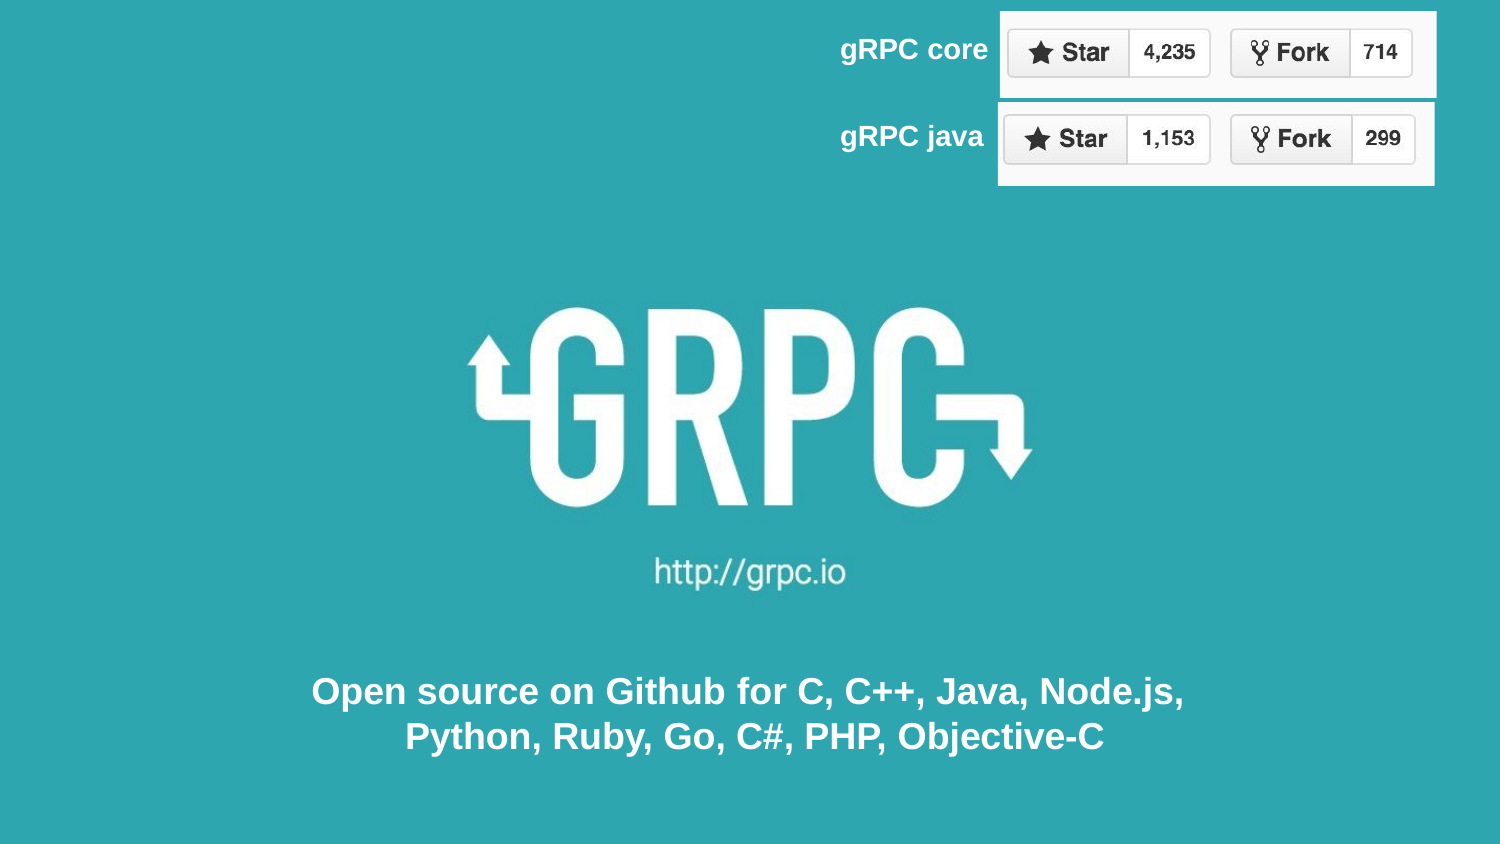

# gRPC core

gRPC java
Open source on Github for C, C++, Java, Node.js,  Python, Ruby, Go, C#, PHP, Objective-C